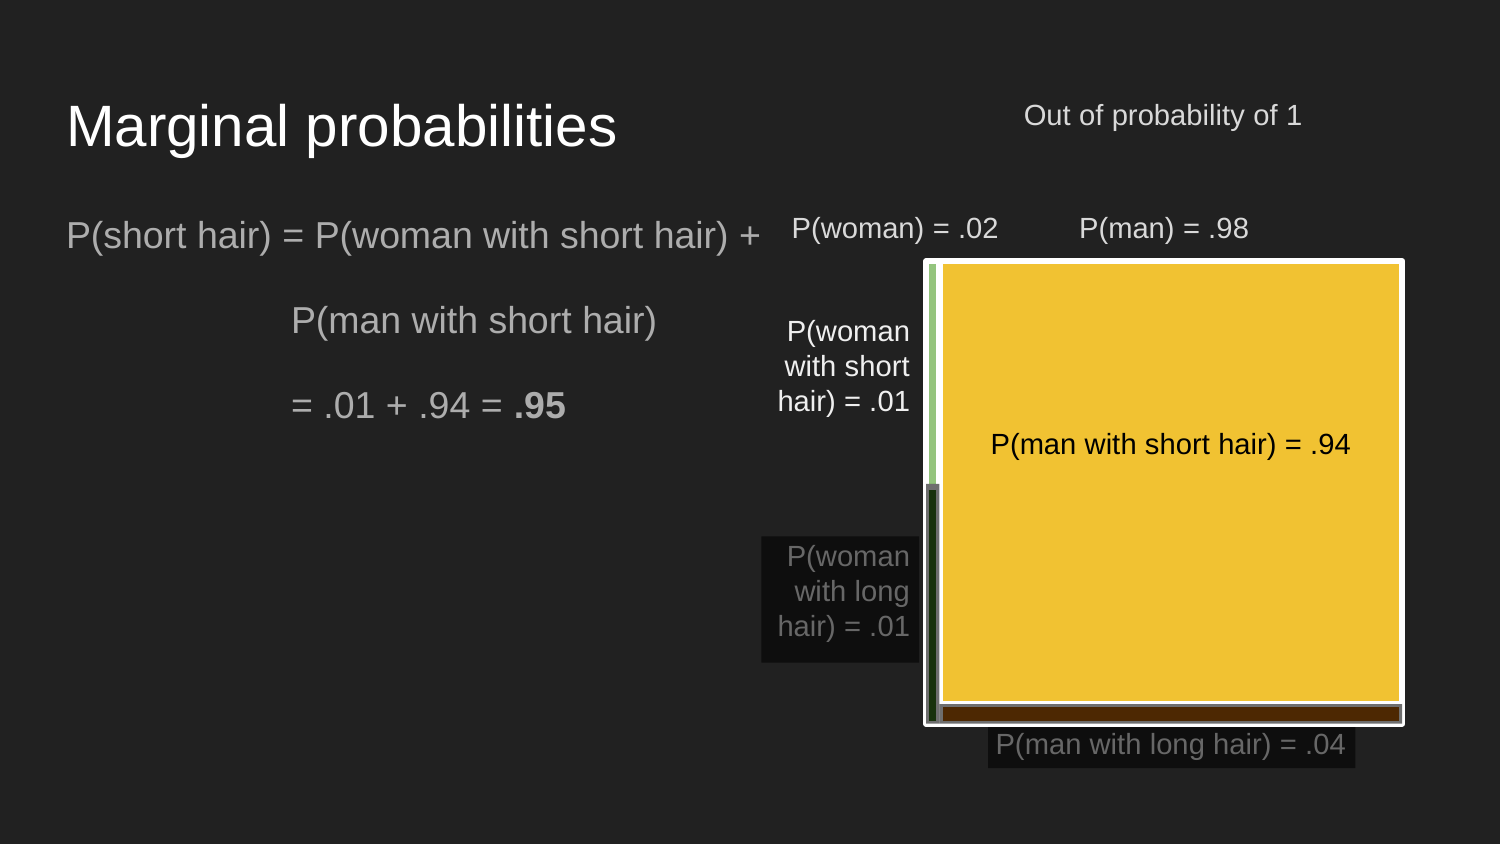

# Marginal probabilities
Out of probability of 1
P(short hair) = P(woman with short hair) +
P(man with short hair)
= .01 + .94 = .95

P(woman) = .02
P(man) = .98

P(woman
with short
hair) = .01

P(man with short hair) = .94

P(woman
with long
hair) = .01

P(man with long hair) = .04